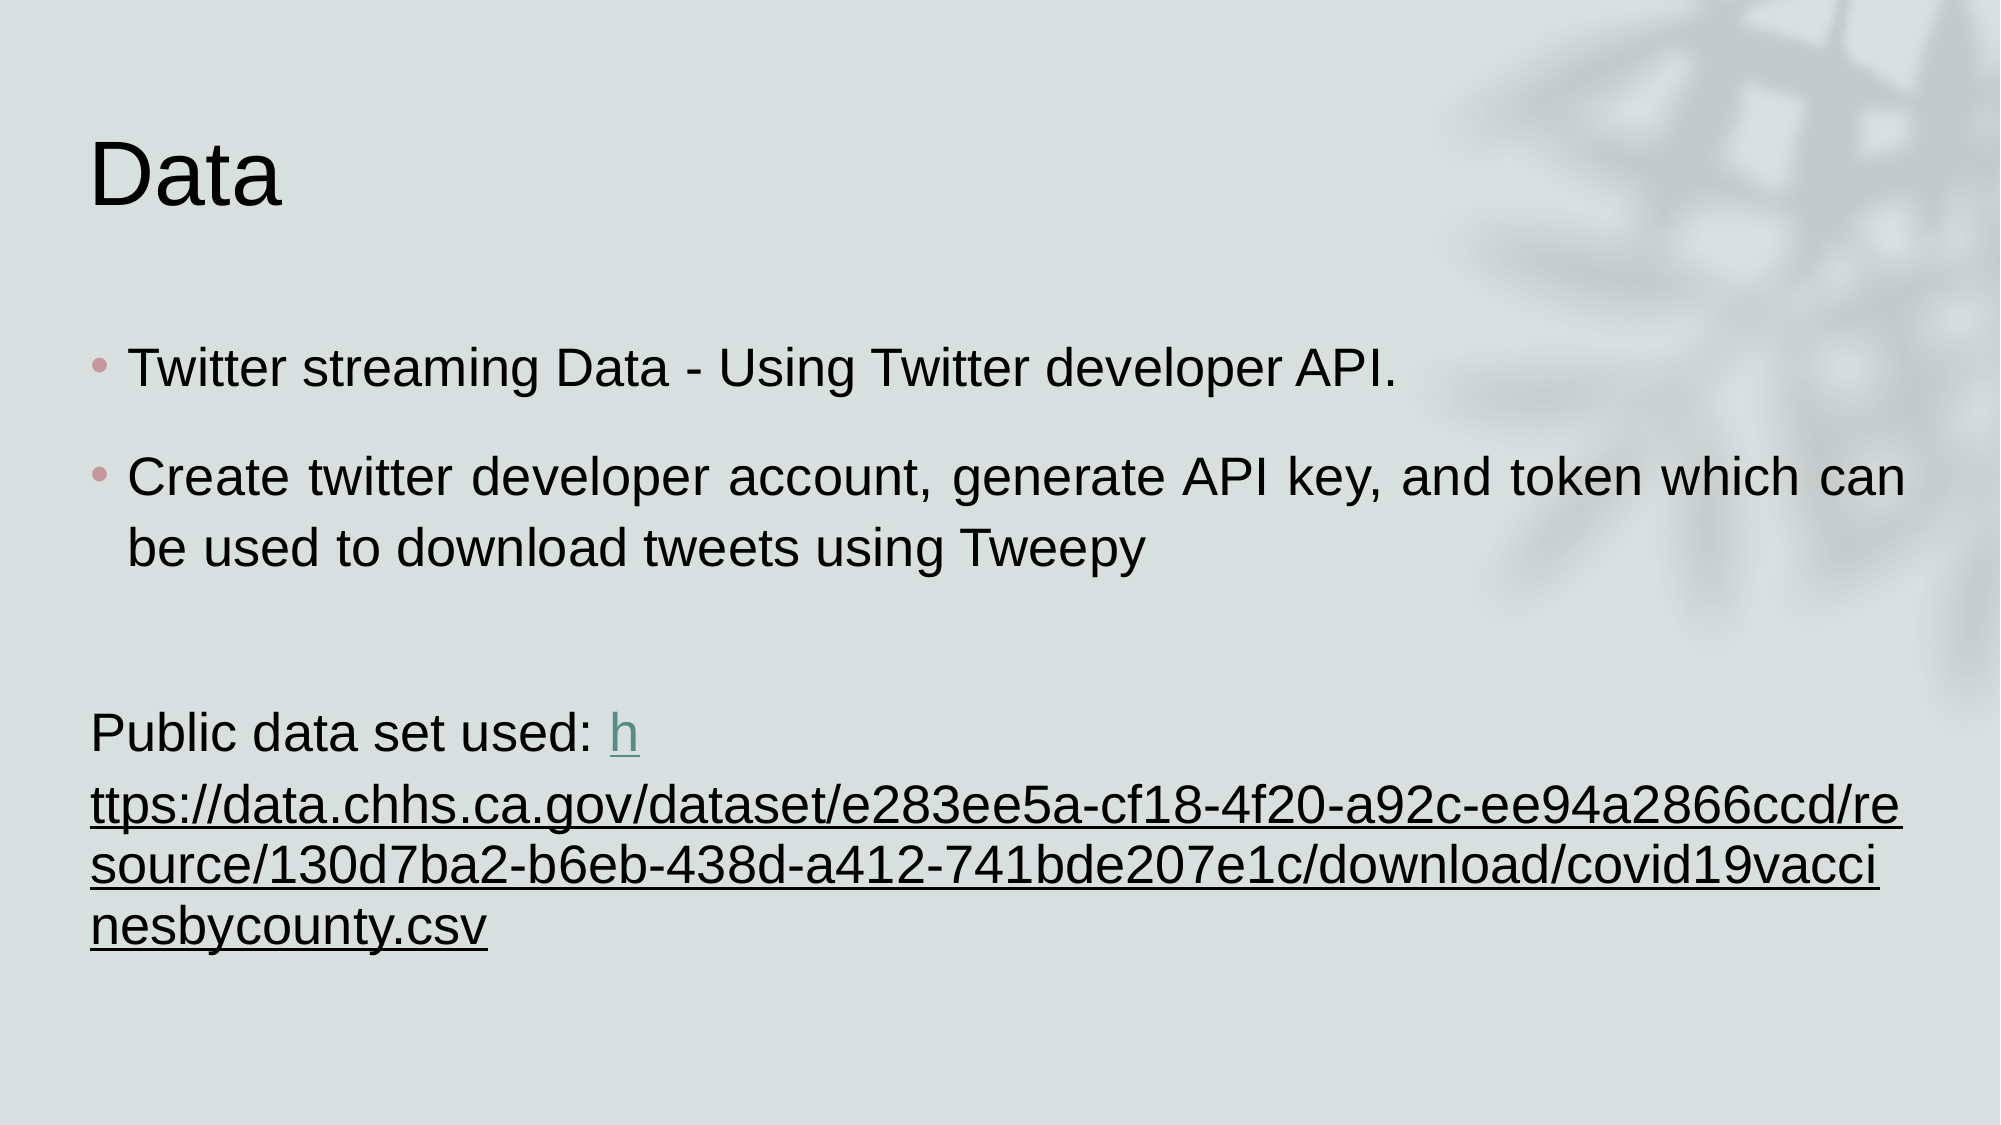

# Data
Twitter streaming Data - Using Twitter developer API.
Create twitter developer account, generate API key, and token which can be used to download tweets using Tweepy

Public data set used: https://data.chhs.ca.gov/dataset/e283ee5a-cf18-4f20-a92c-ee94a2866ccd/resource/130d7ba2-b6eb-438d-a412-741bde207e1c/download/covid19vaccinesbycounty.csv